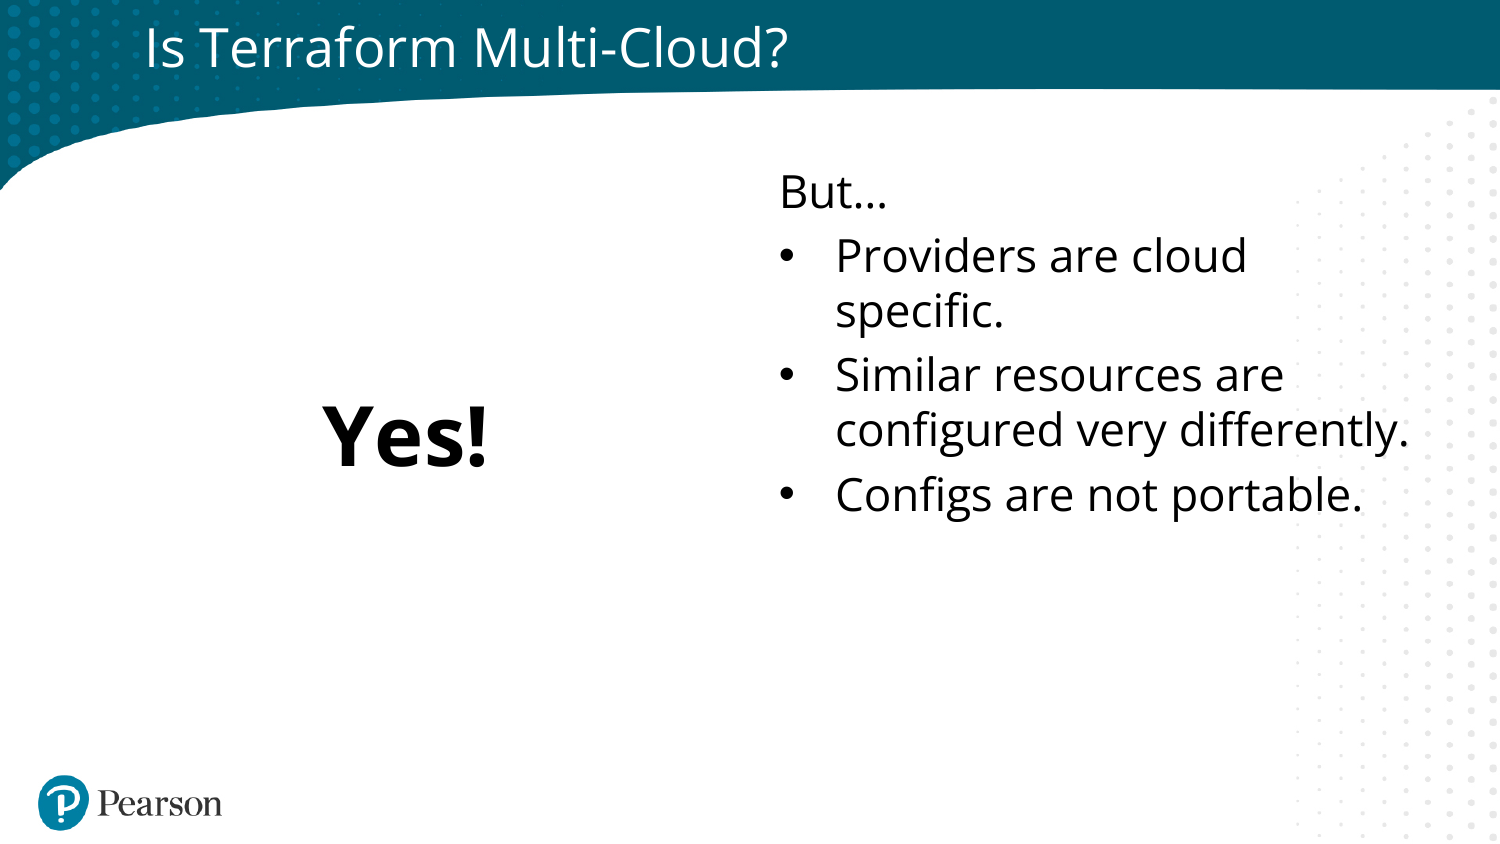

# Is Terraform Multi-Cloud?
Yes!
But…
Providers are cloud specific.
Similar resources are configured very differently.
Configs are not portable.